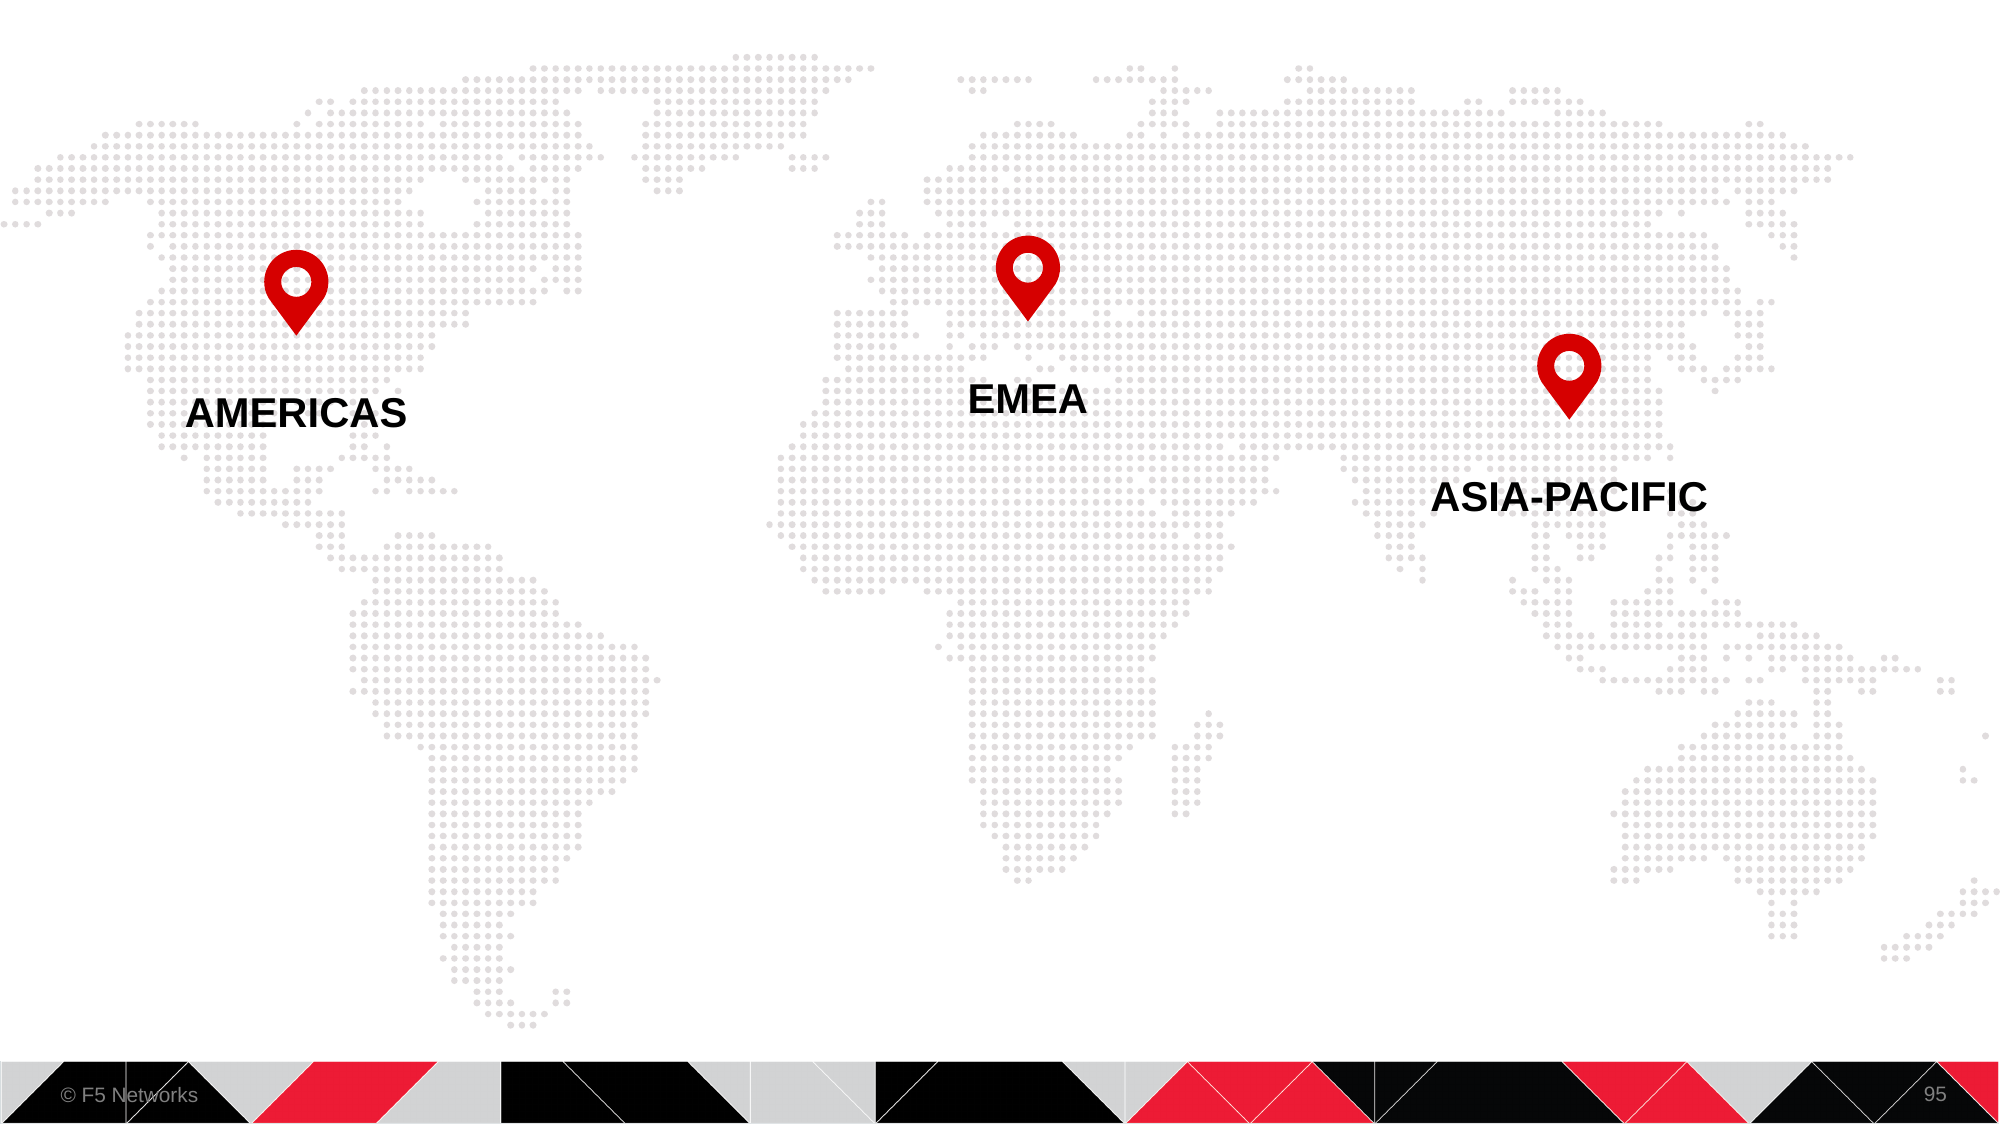

EMEA
AMERICAS
ASIA-PACIFIC
95
© F5 Networks